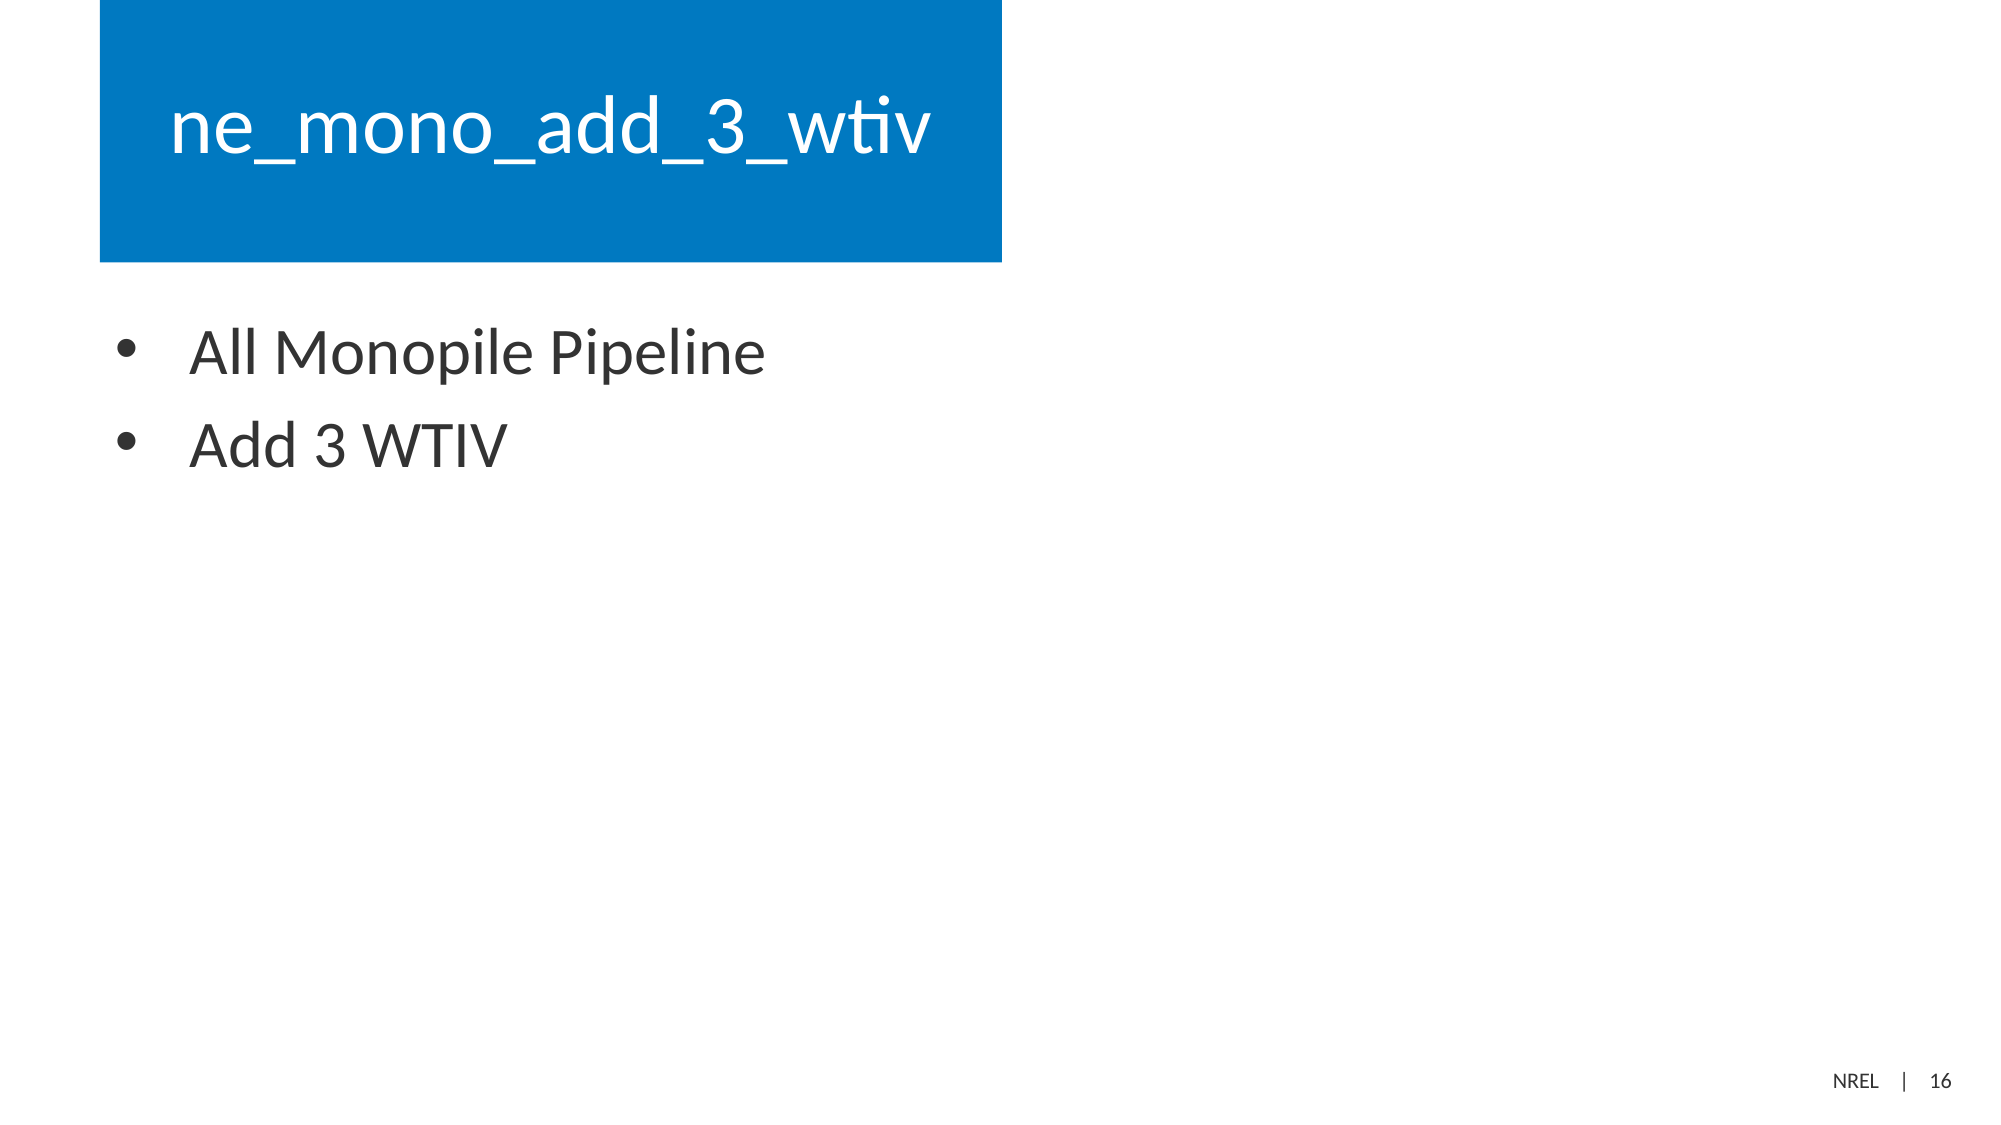

# ne_mono_add_3_wtiv
All Monopile Pipeline
Add 3 WTIV